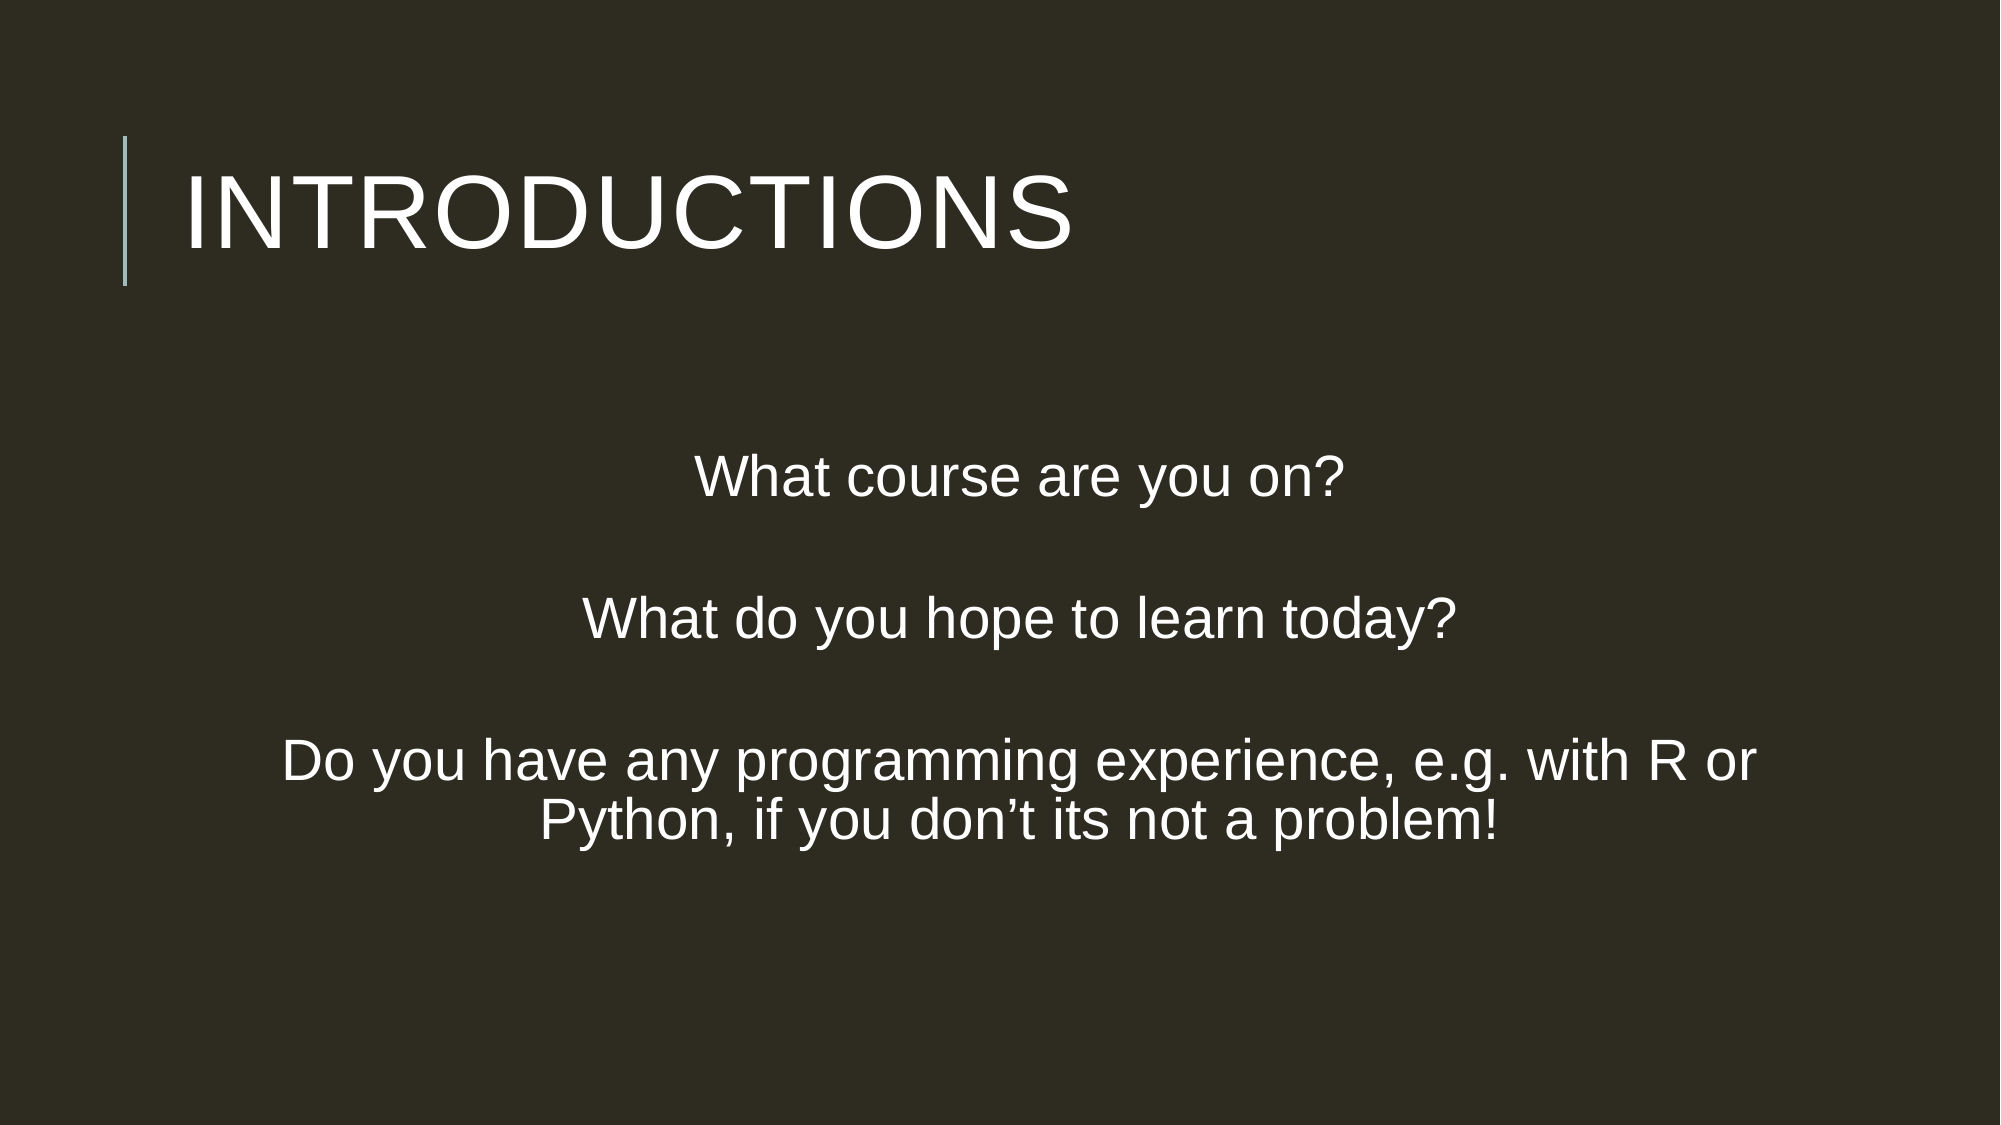

# Introductions
What course are you on?

What do you hope to learn today?

Do you have any programming experience, e.g. with R or Python, if you don’t its not a problem!